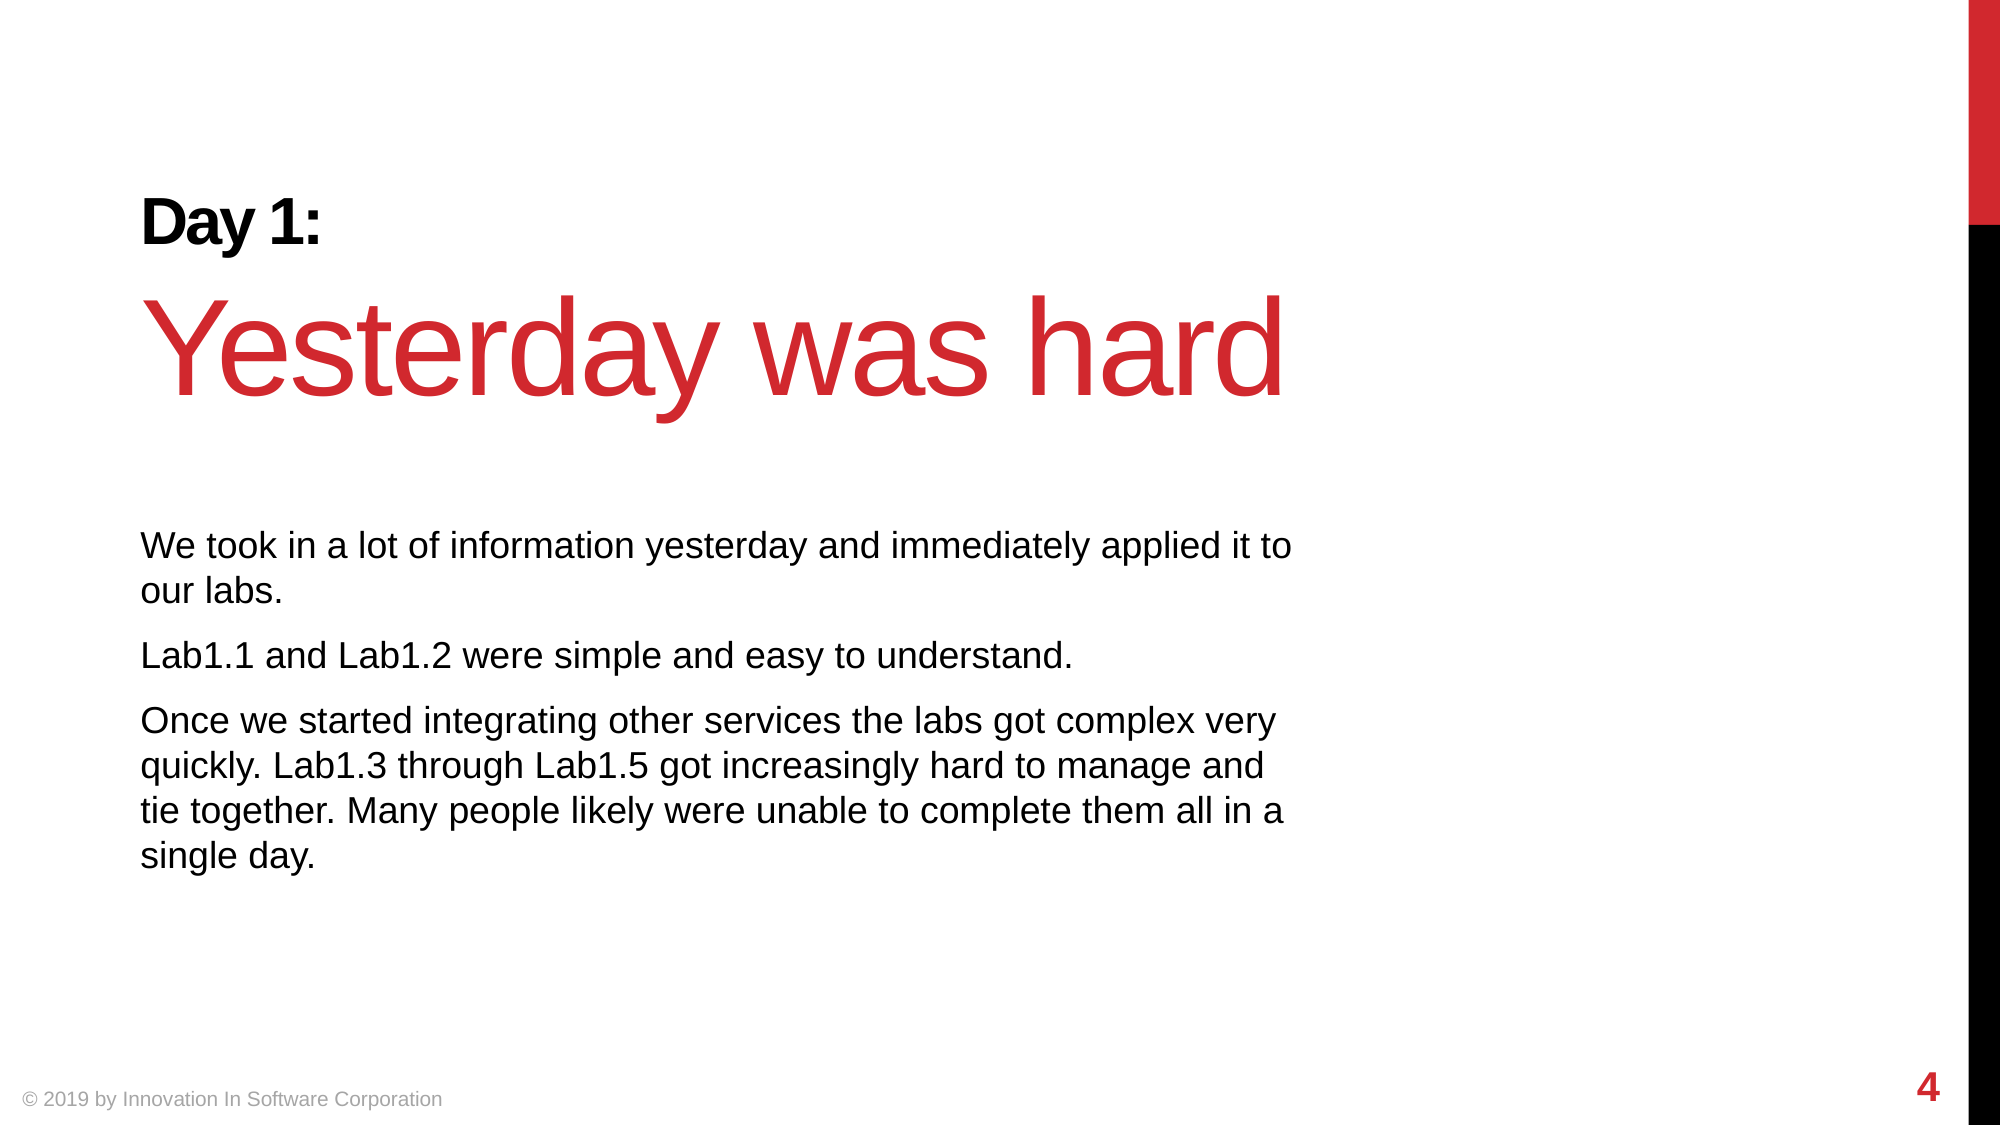

Day 1:
Yesterday was hard
We took in a lot of information yesterday and immediately applied it to our labs.
Lab1.1 and Lab1.2 were simple and easy to understand.
Once we started integrating other services the labs got complex very quickly. Lab1.3 through Lab1.5 got increasingly hard to manage and tie together. Many people likely were unable to complete them all in a single day.
4
© 2019 by Innovation In Software Corporation